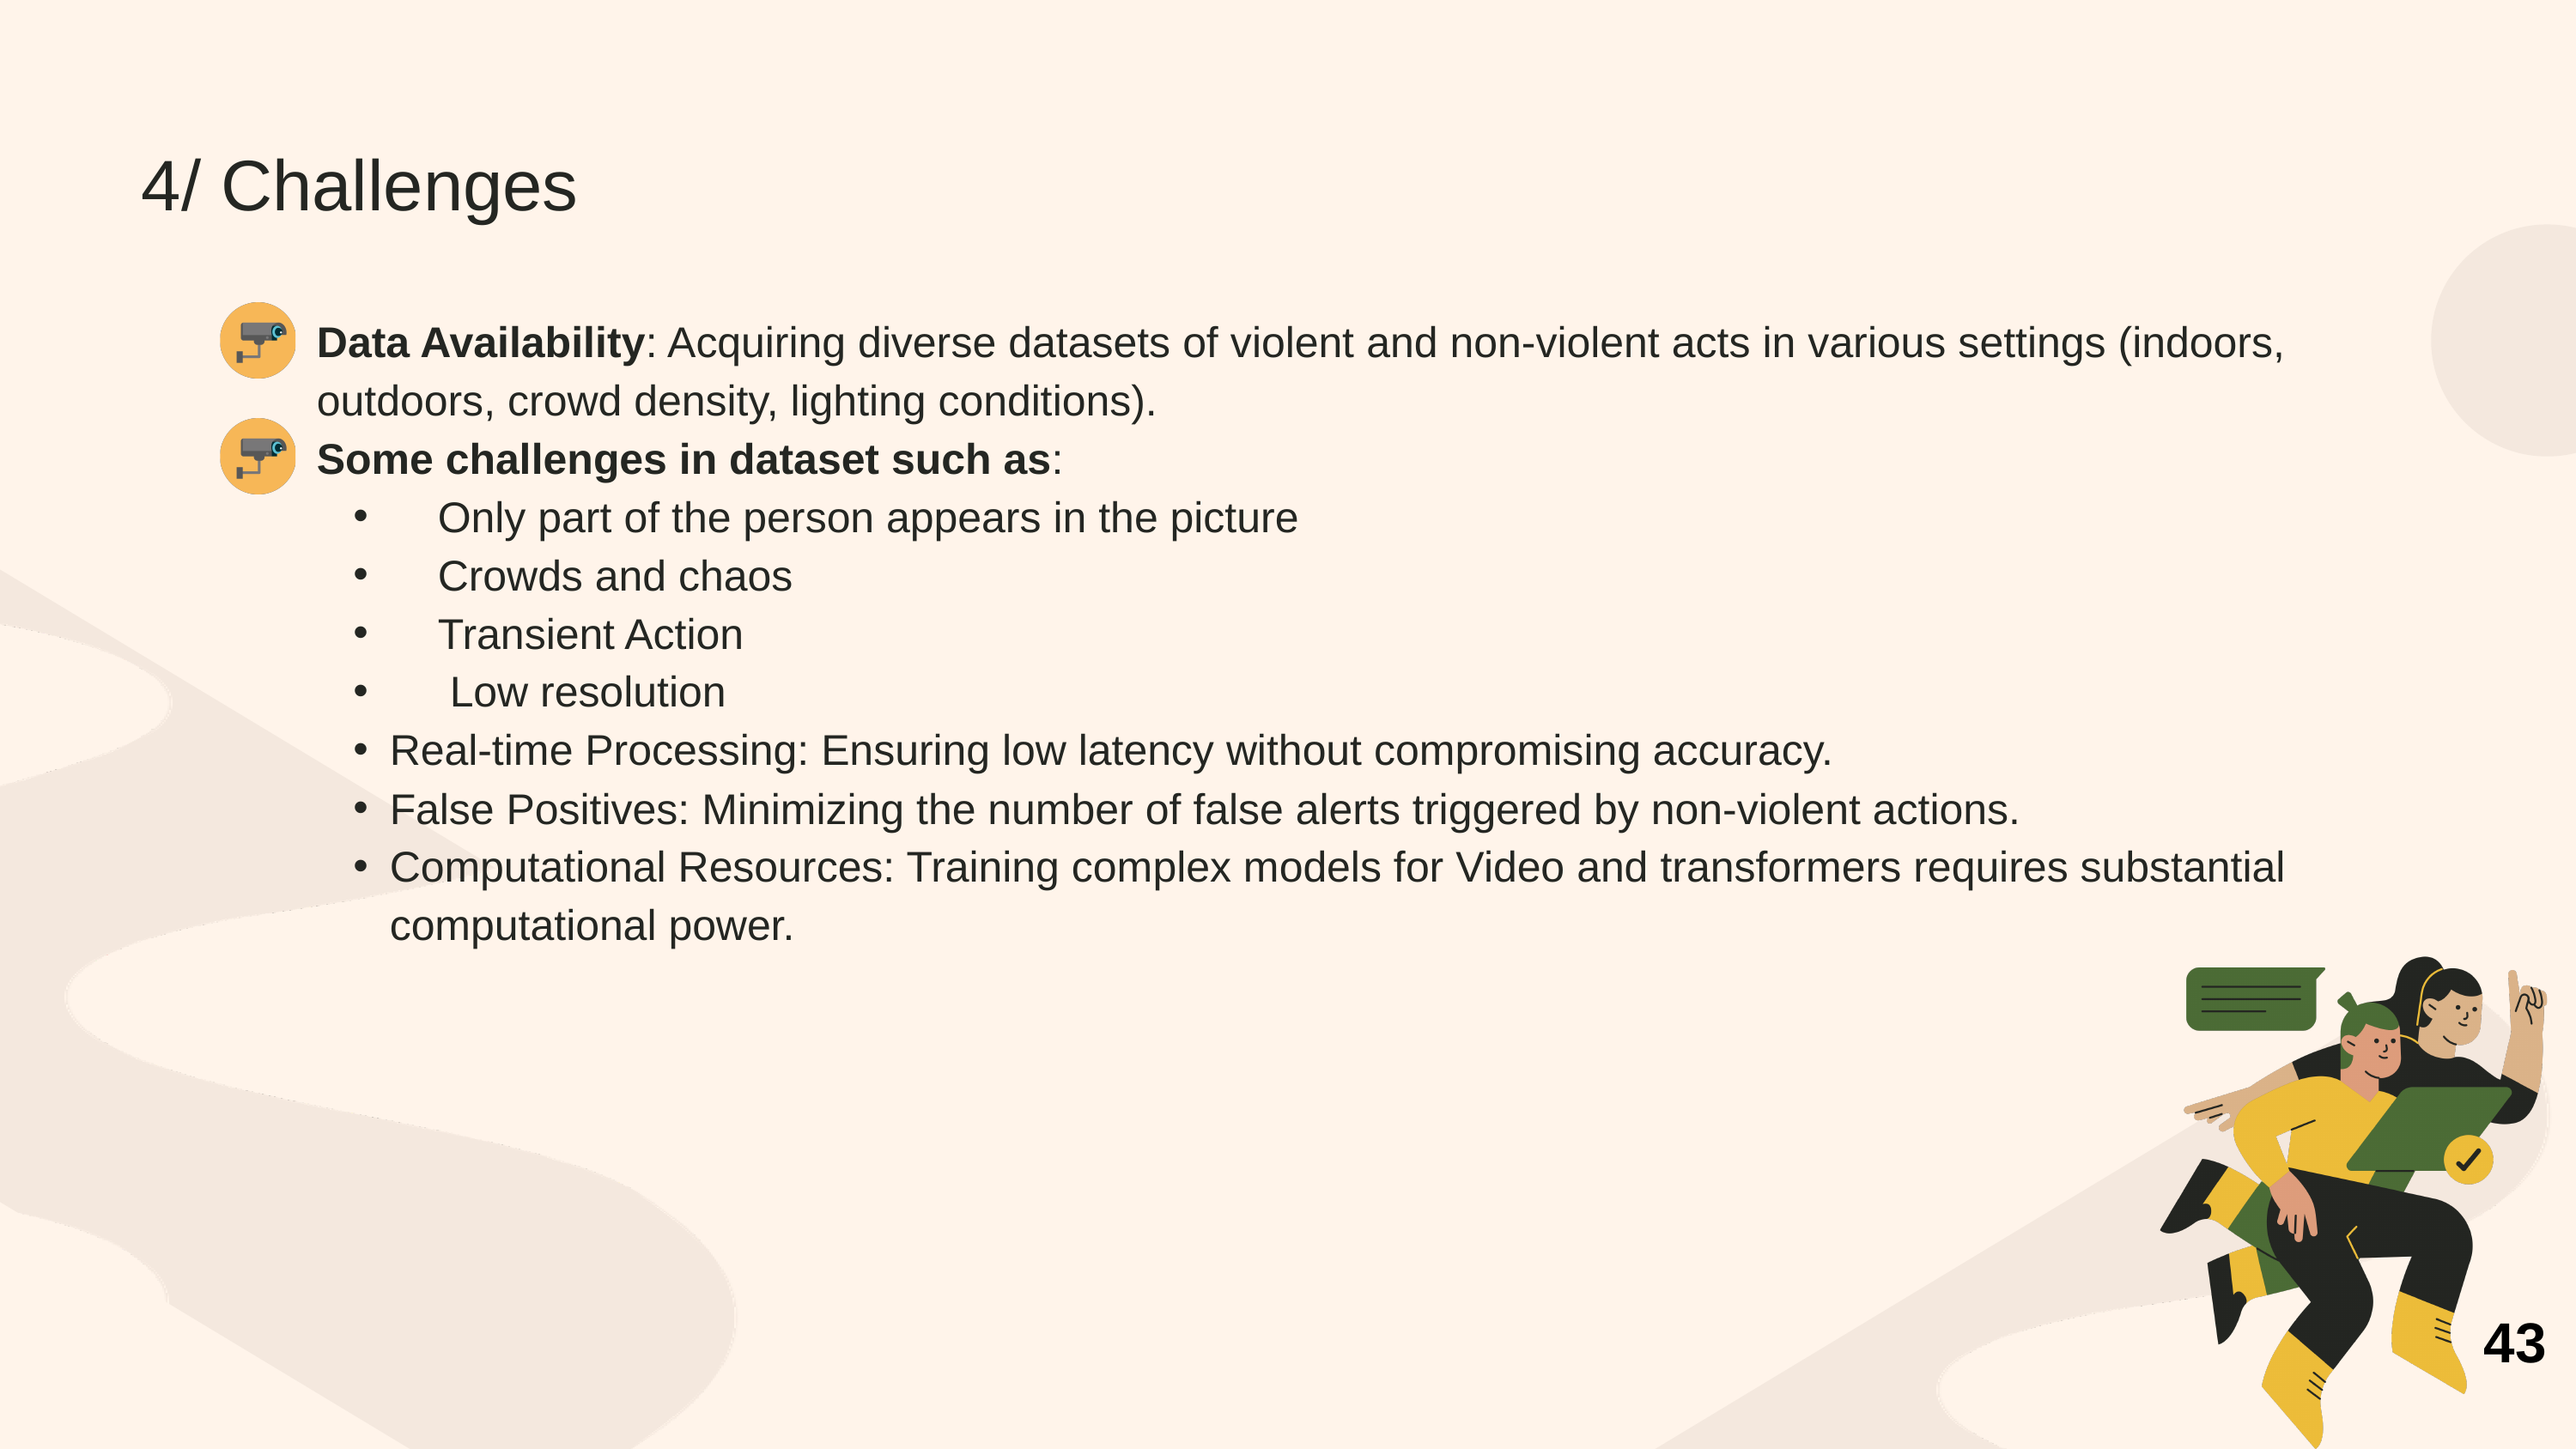

4/ Challenges

Data Availability: Acquiring diverse datasets of violent and non-violent acts in various settings (indoors, outdoors, crowd density, lighting conditions).
Some challenges in dataset such as:
    Only part of the person appears in the picture
    Crowds and chaos
    Transient Action
     Low resolution
Real-time Processing: Ensuring low latency without compromising accuracy.
False Positives: Minimizing the number of false alerts triggered by non-violent actions.
Computational Resources: Training complex models for Video and transformers requires substantial computational power.

43